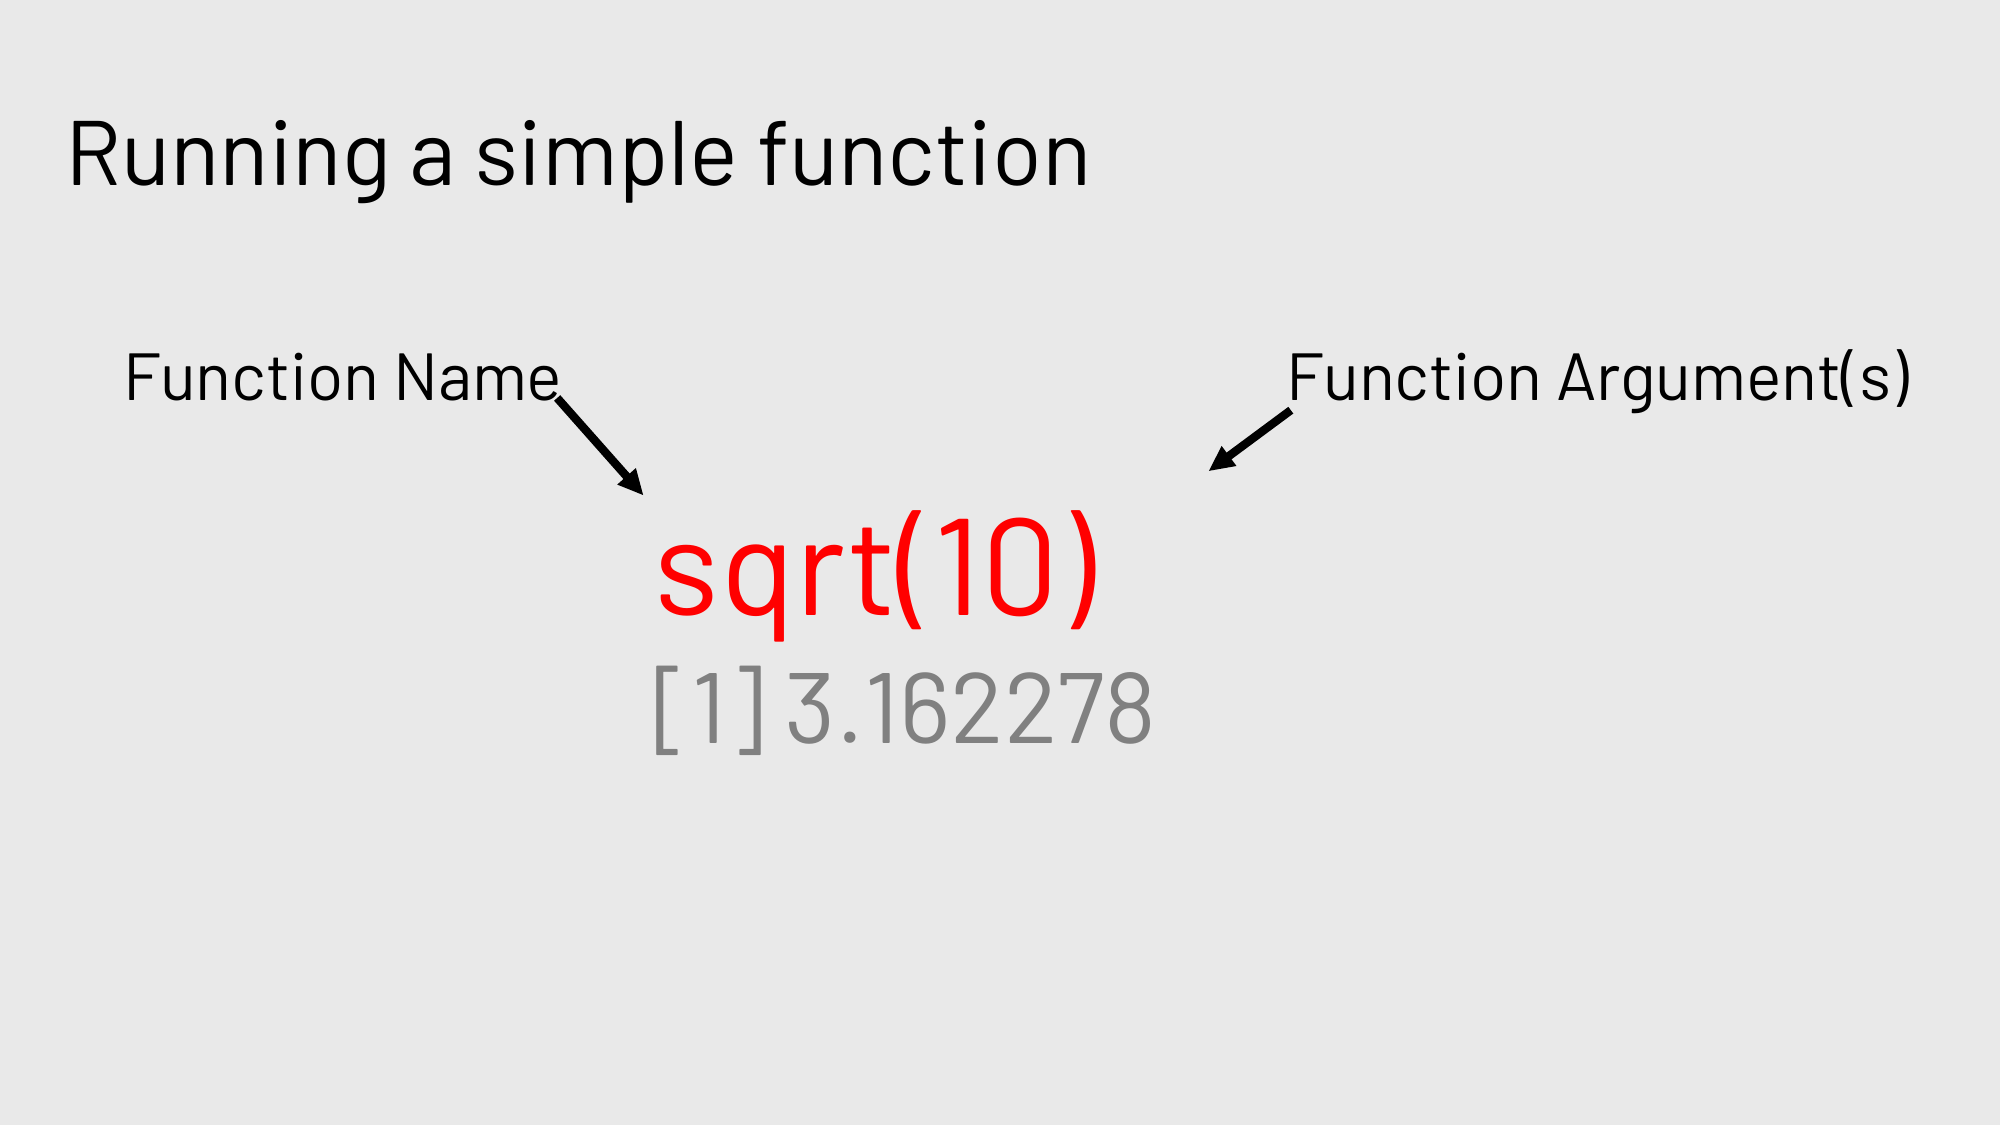

# Running a simple function
Function Argument(s)
Function Name
sqrt(10)
[1] 3.162278